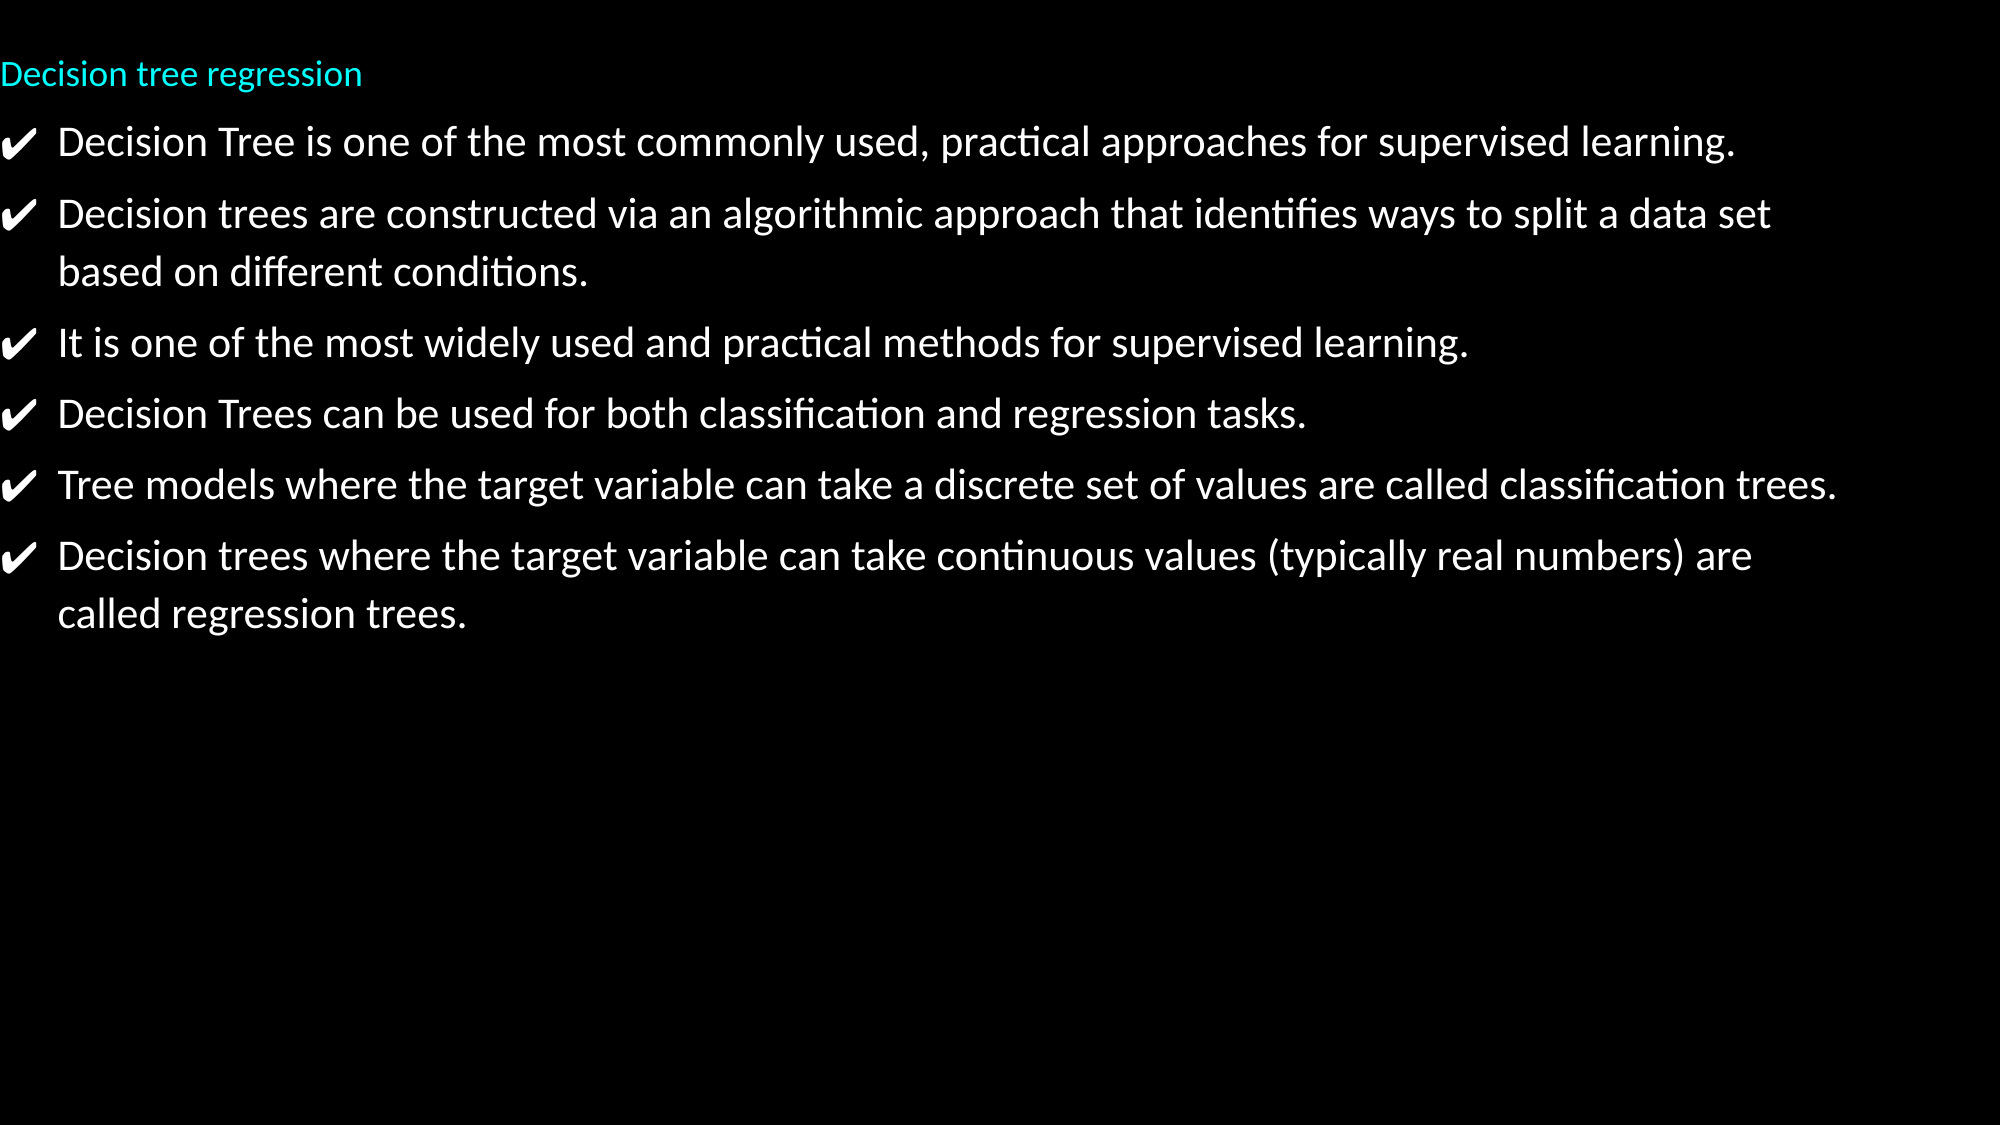

Decision tree regression
Decision Tree is one of the most commonly used, practical approaches for supervised learning.
Decision trees are constructed via an algorithmic approach that identifies ways to split a data set based on different conditions.
It is one of the most widely used and practical methods for supervised learning.
Decision Trees can be used for both classification and regression tasks.
Tree models where the target variable can take a discrete set of values are called classification trees.
Decision trees where the target variable can take continuous values (typically real numbers) are called regression trees.